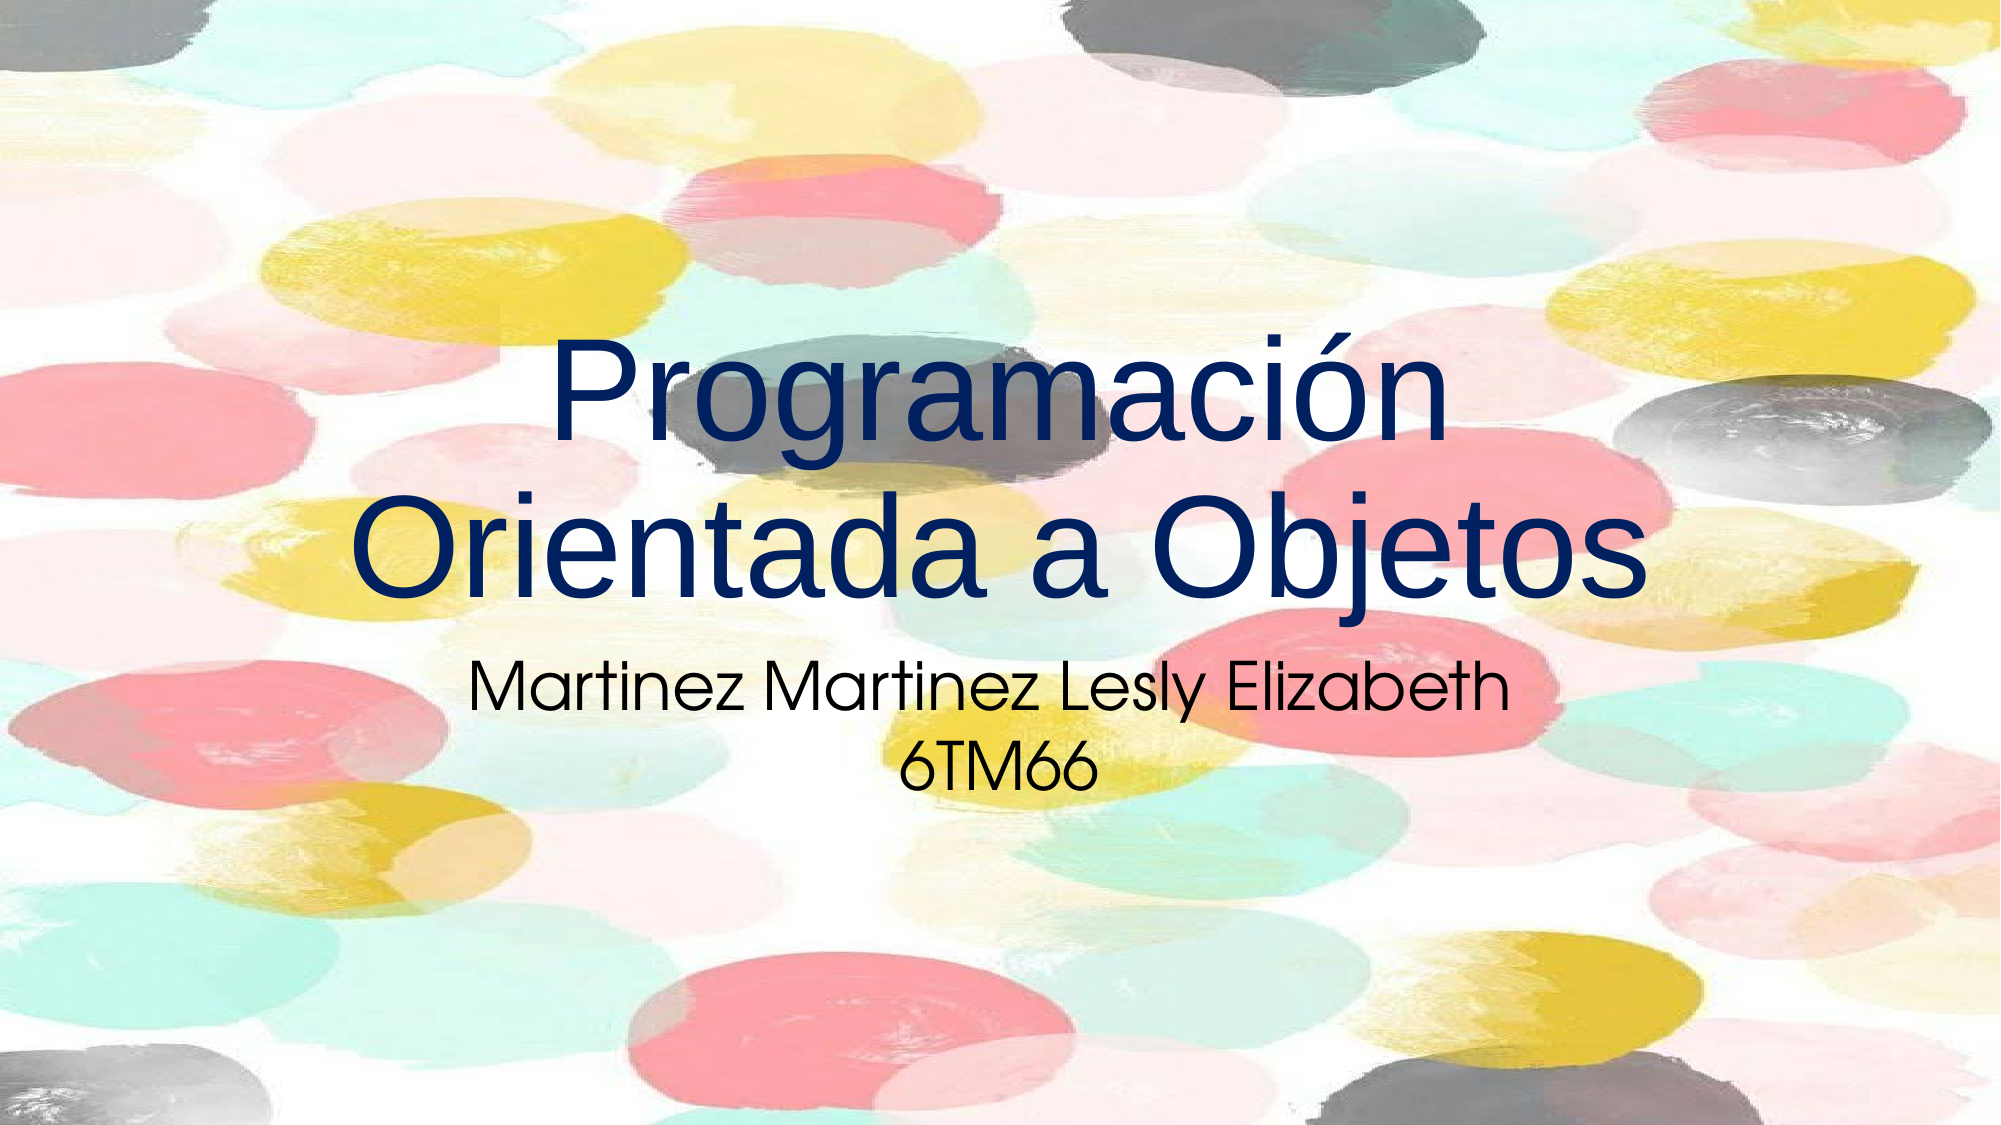

# Programación Orientada a Objetos
Martinez Martinez Lesly Elizabeth
6TM66